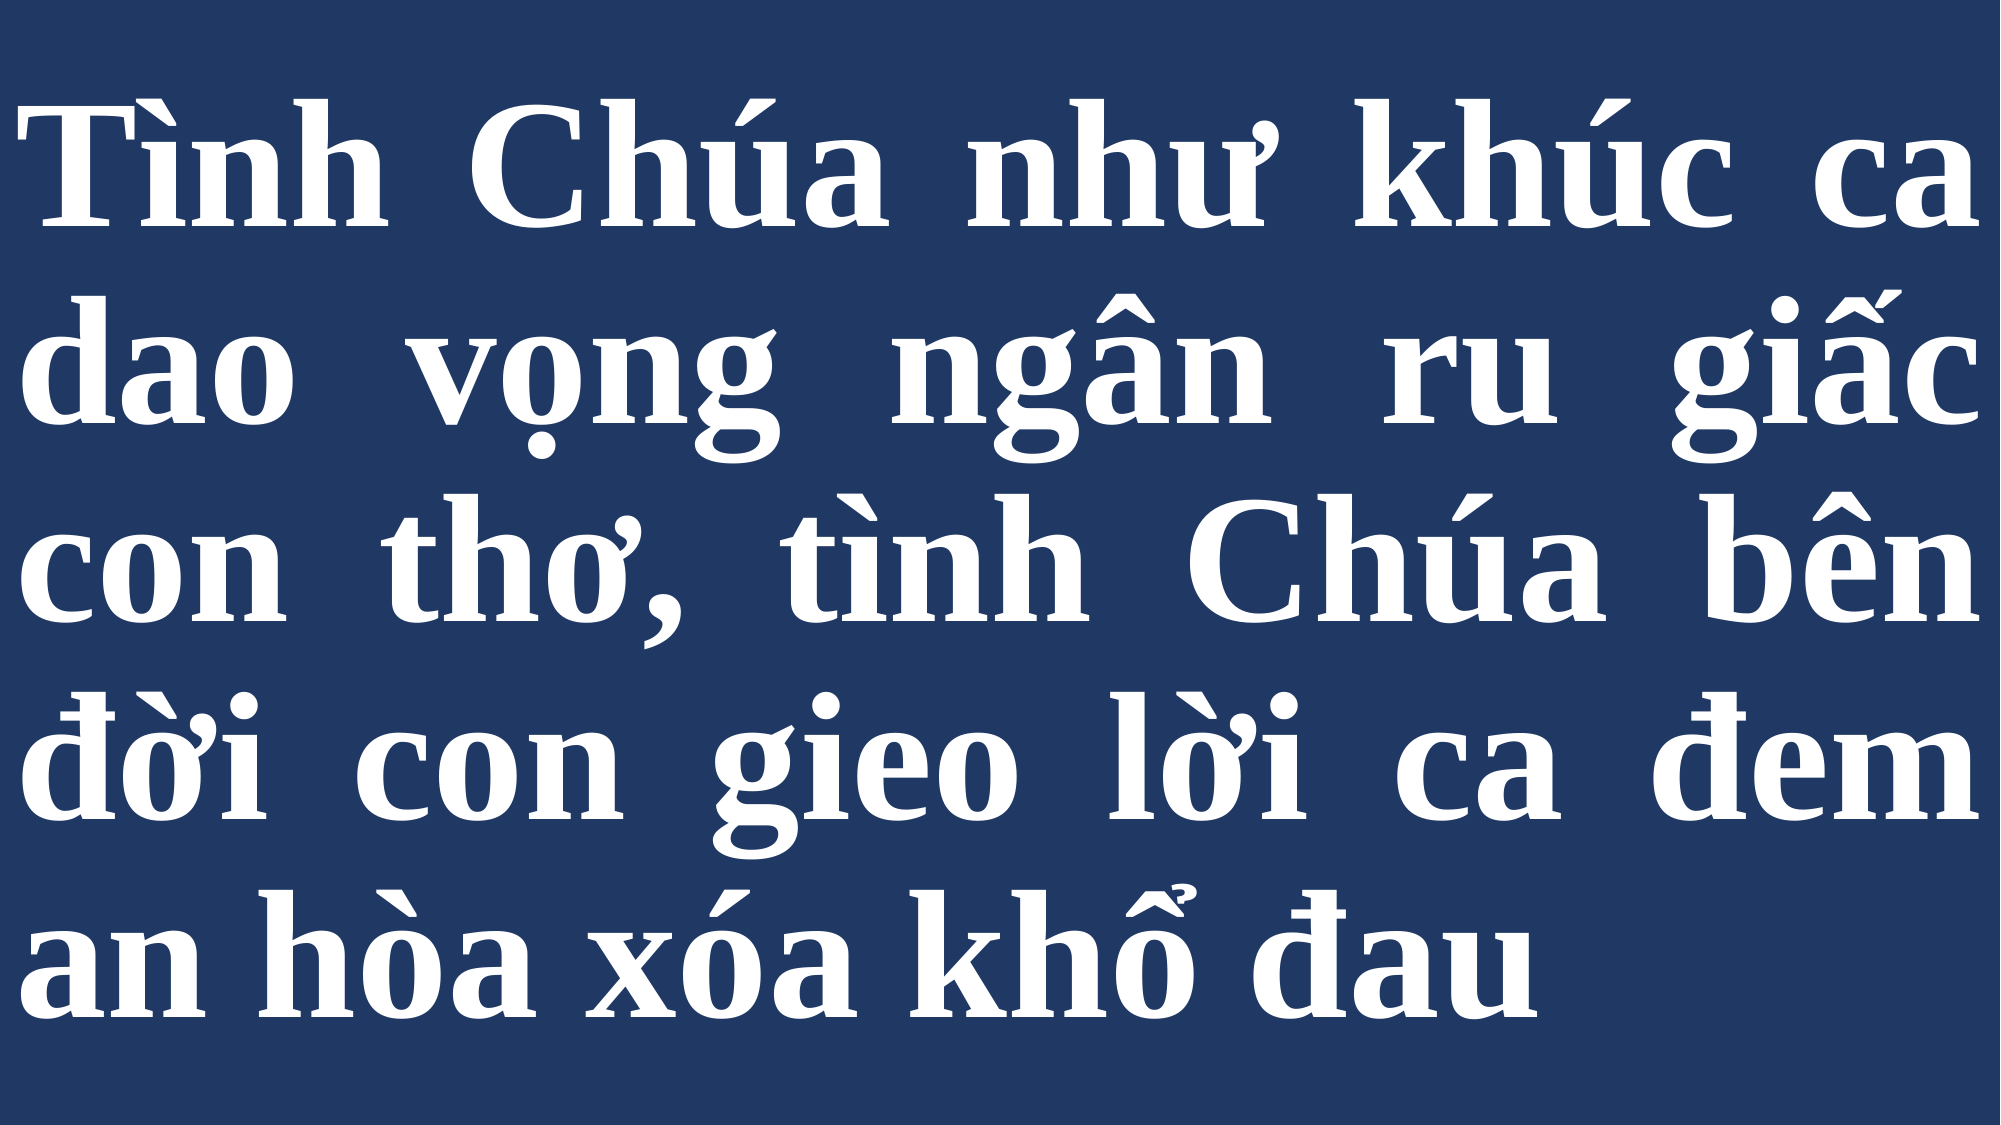

# Tình Chúa như khúc ca dao vọng ngân ru giấc con thơ, tình Chúa bên đời con gieo lời ca đem an hòa xóa khổ đau